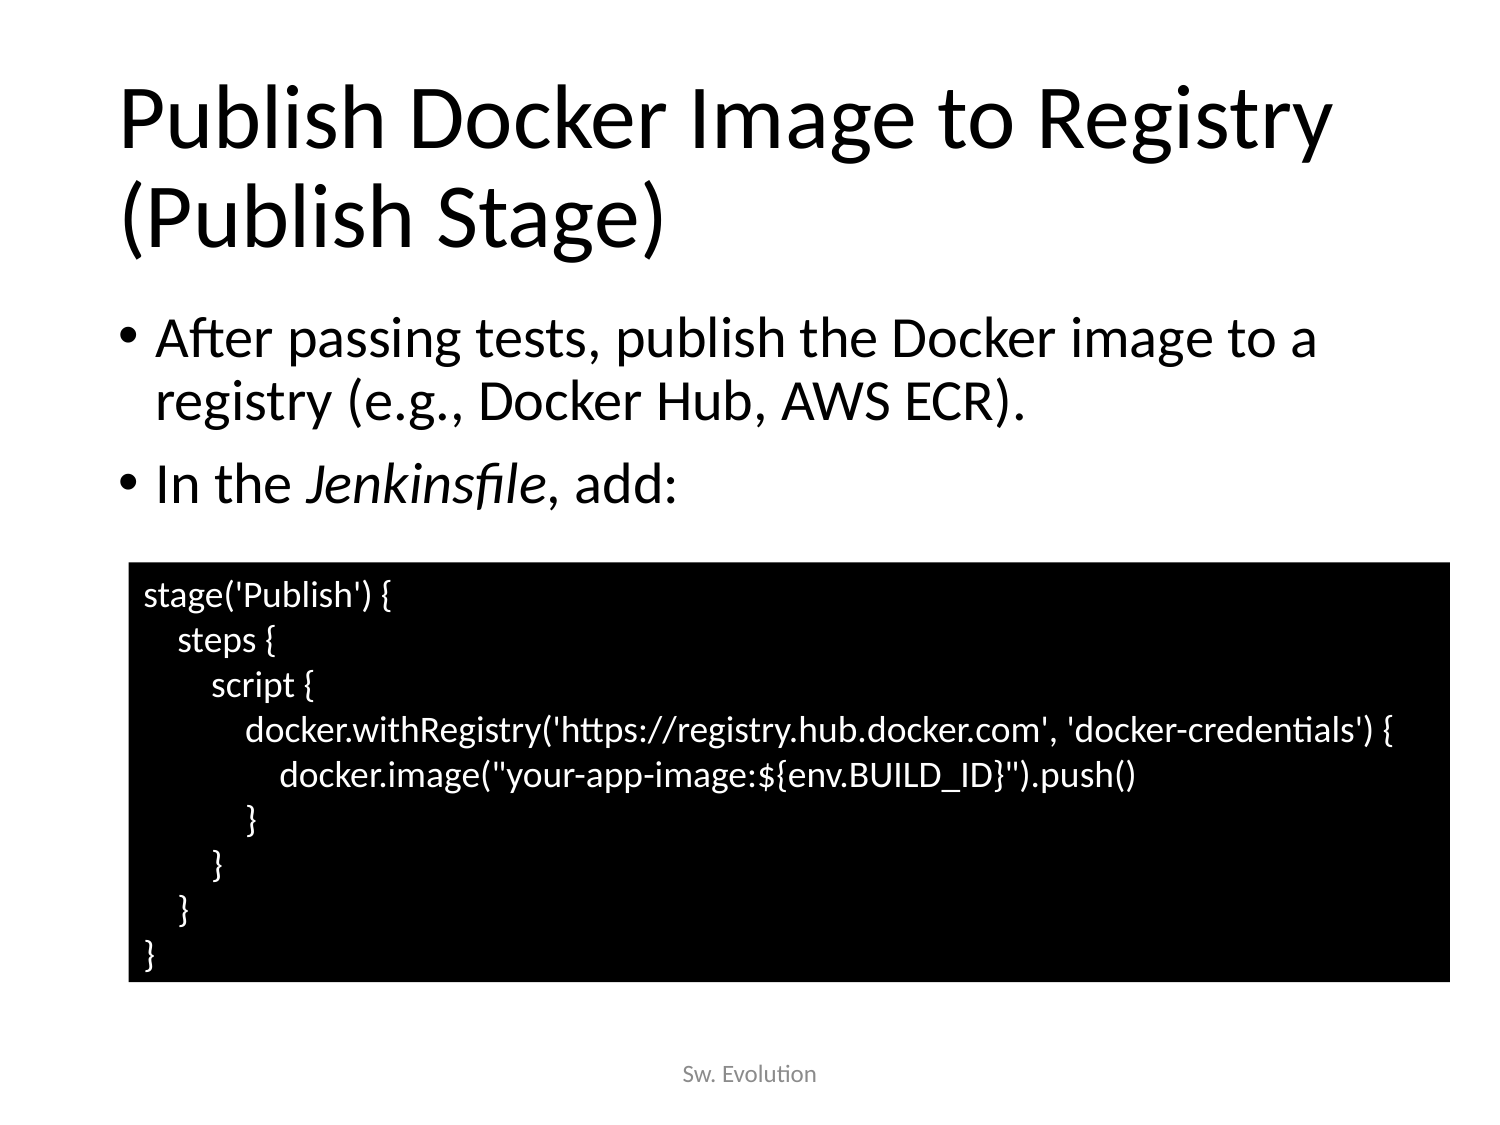

# Publish Docker Image to Registry (Publish Stage)
After passing tests, publish the Docker image to a registry (e.g., Docker Hub, AWS ECR).
In the Jenkinsfile, add:
stage('Publish') {
    steps {
        script {
            docker.withRegistry('https://registry.hub.docker.com', 'docker-credentials') {
                docker.image("your-app-image:${env.BUILD_ID}").push()
            }
        }
    }
}
Sw. Evolution